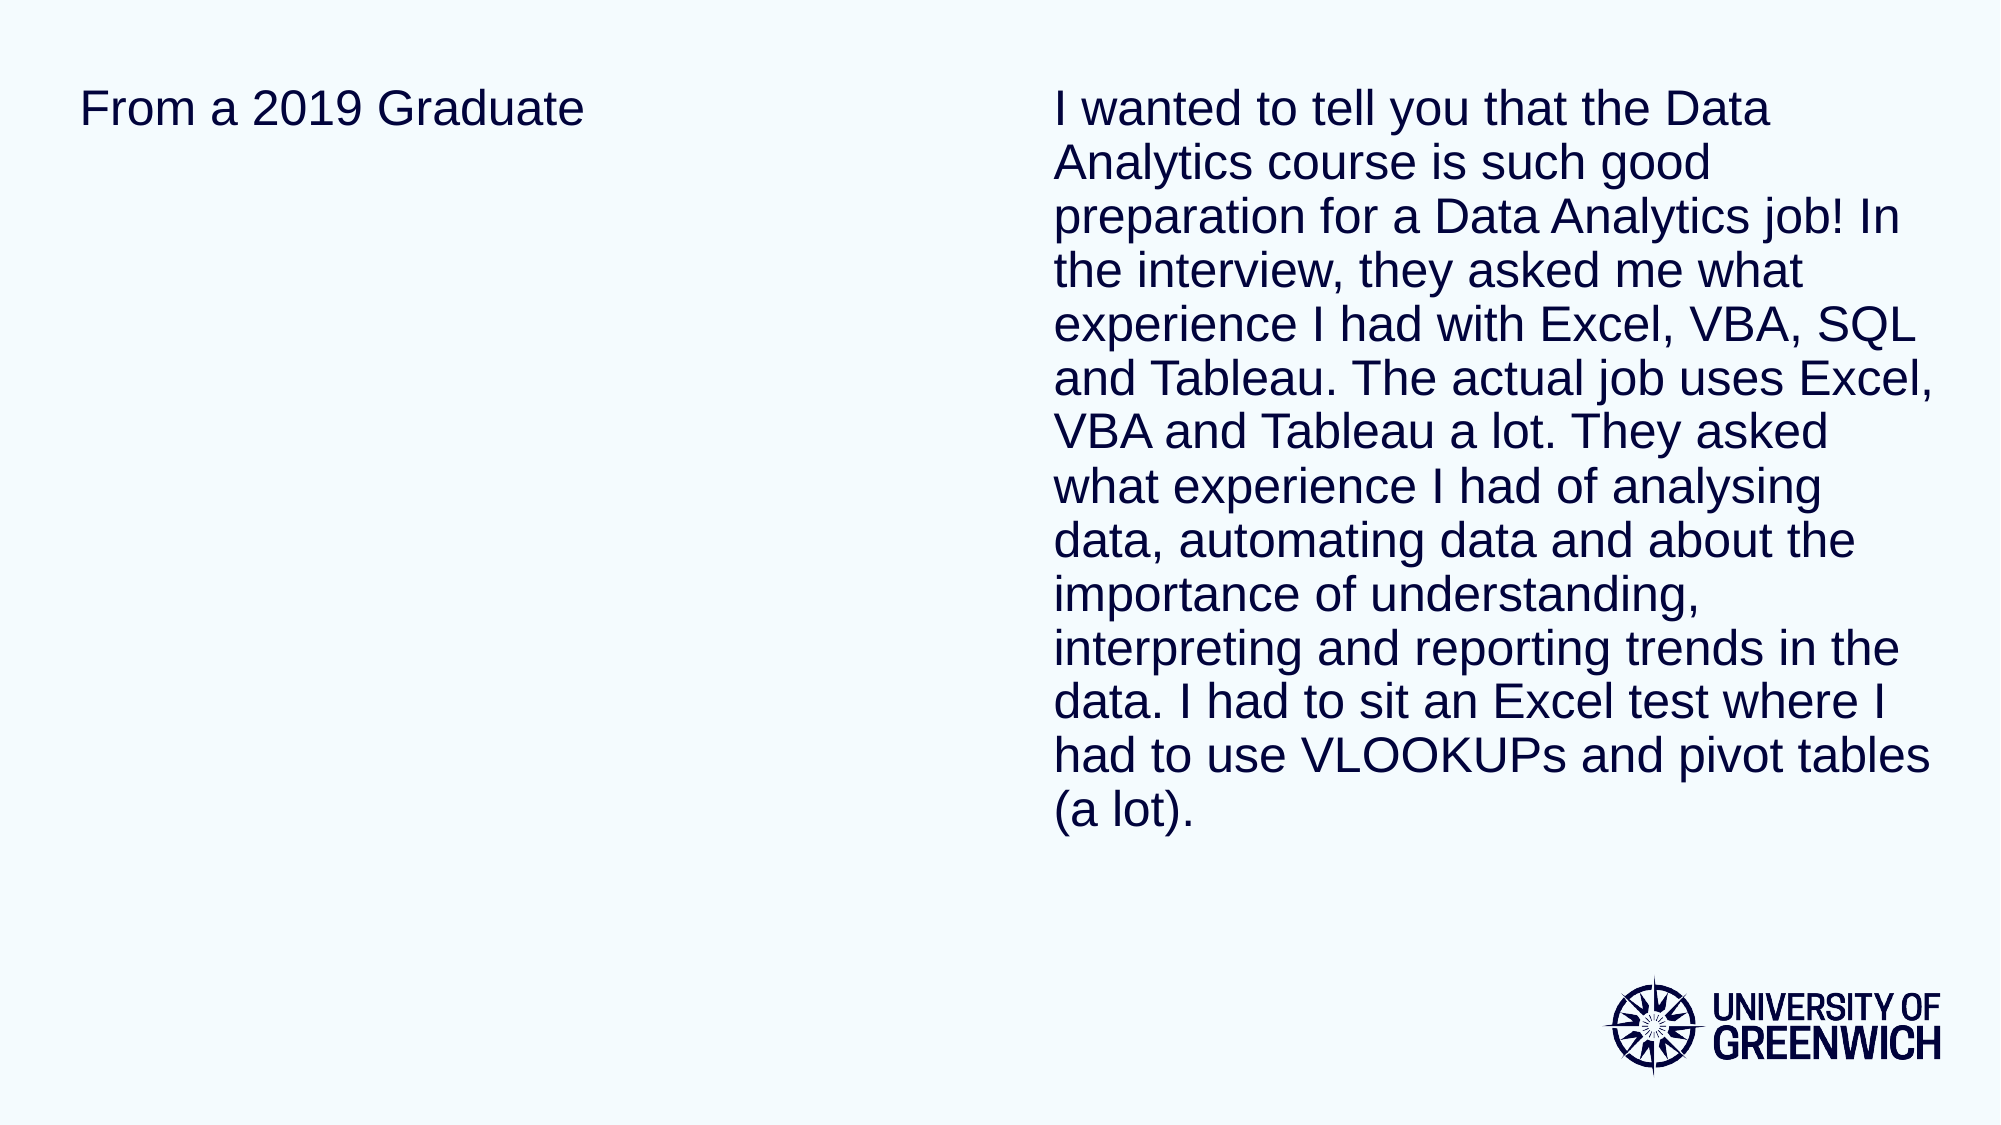

# From a 2019 Graduate I wanted to tell you that the Data Analytics course is such good preparation for a Data Analytics job! In the interview, they asked me what experience I had with Excel, VBA, SQL and Tableau. The actual job uses Excel, VBA and Tableau a lot. They asked what experience I had of analysing data, automating data and about the importance of understanding, interpreting and reporting trends in the data. I had to sit an Excel test where I had to use VLOOKUPs and pivot tables (a lot).